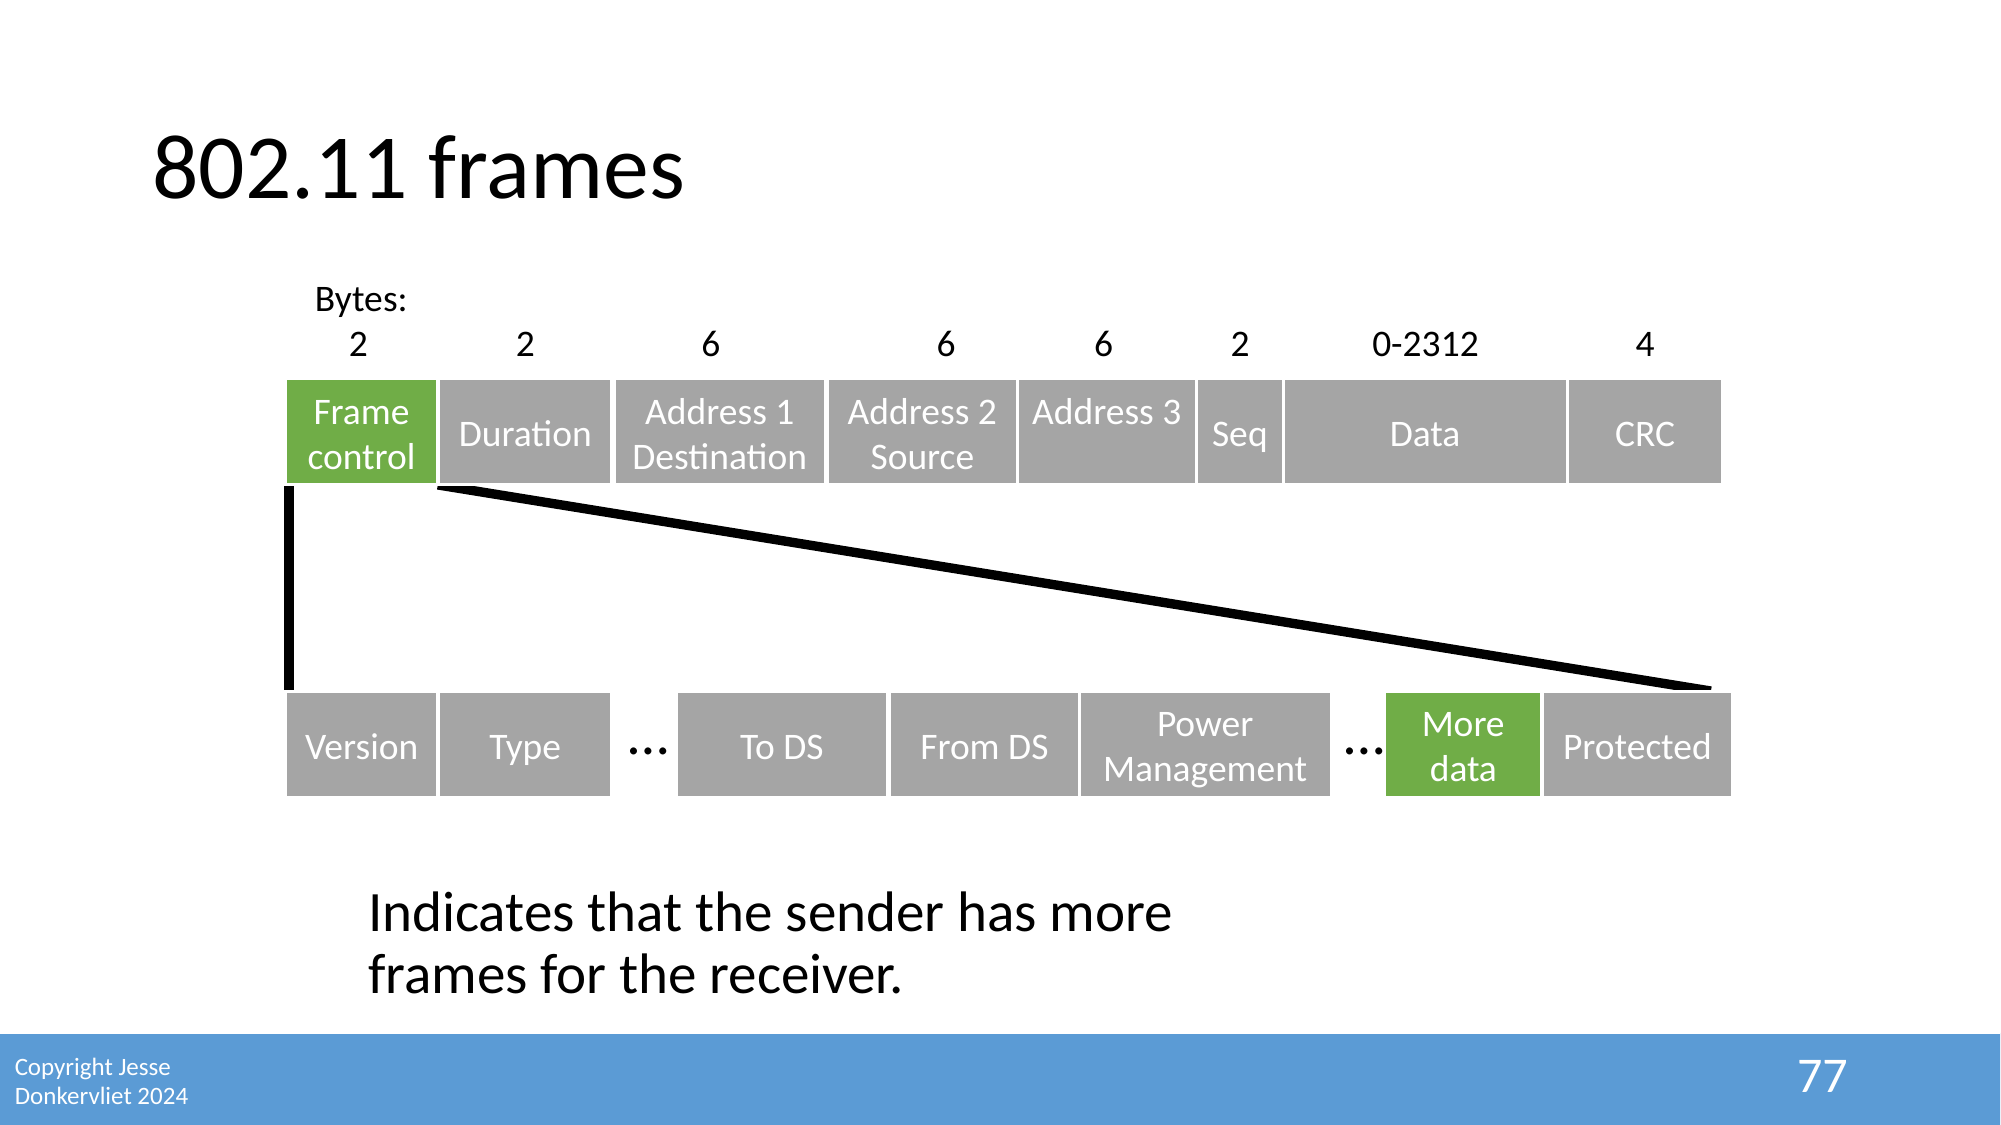

# 802.11 frames
Bytes:
    2
2
2
0-2312
4
6
6
6
Frame control
Duration
Address 1
Destination
Address 2
Source
Address 3

Seq
Data
CRC
Version
Type
To DS
From DS
Power Management
More data
Protected
…
…
Indicates that the sender has more
frames for the receiver.

77